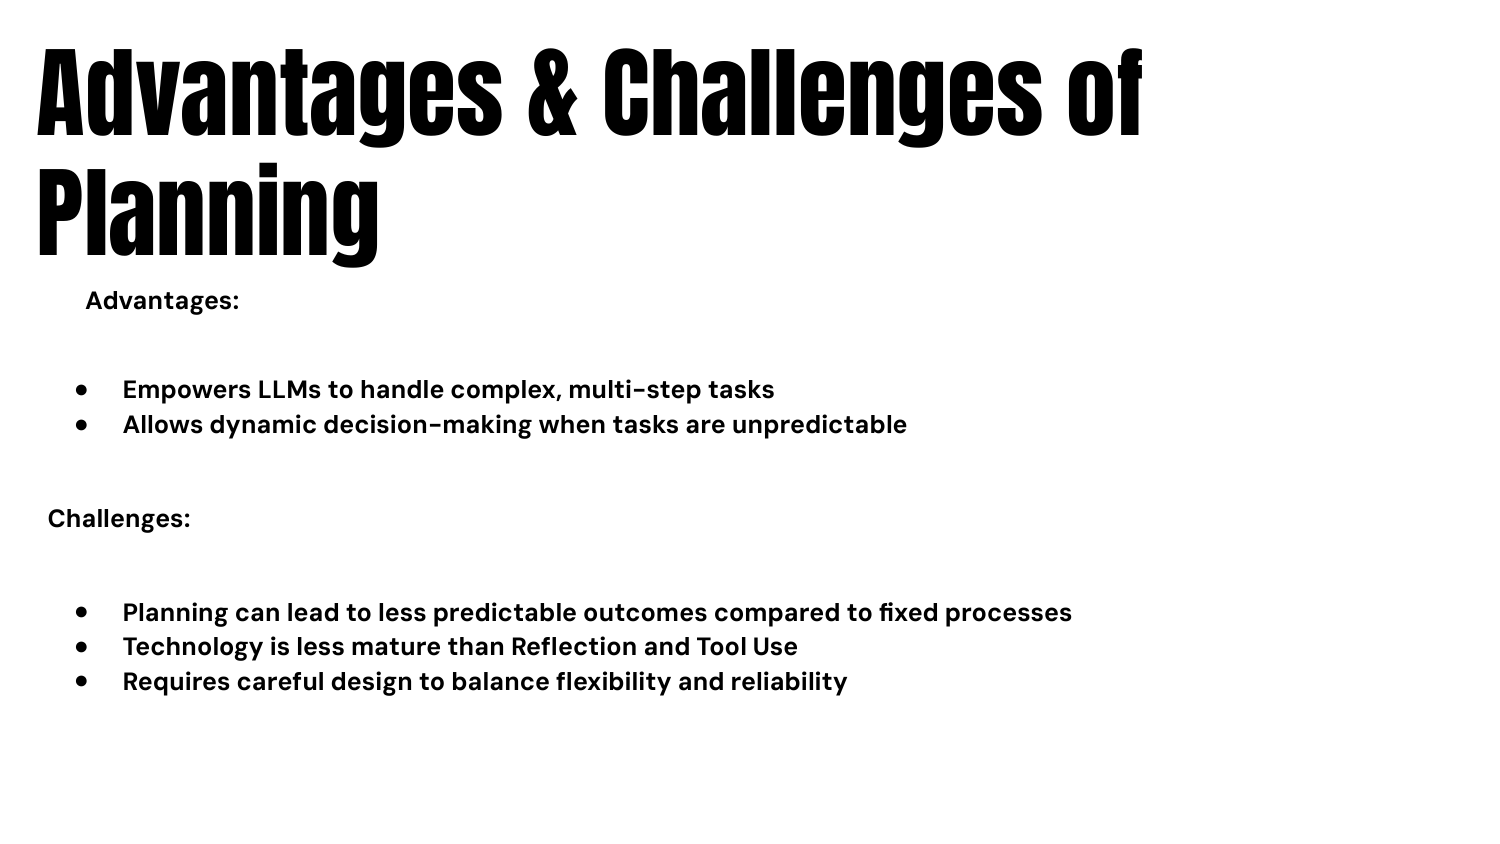

Advantages & Challenges of Planning

#
Advantages:
Empowers LLMs to handle complex, multi-step tasks
Allows dynamic decision-making when tasks are unpredictable
Challenges:
Planning can lead to less predictable outcomes compared to fixed processes
Technology is less mature than Reflection and Tool Use
Requires careful design to balance flexibility and reliability